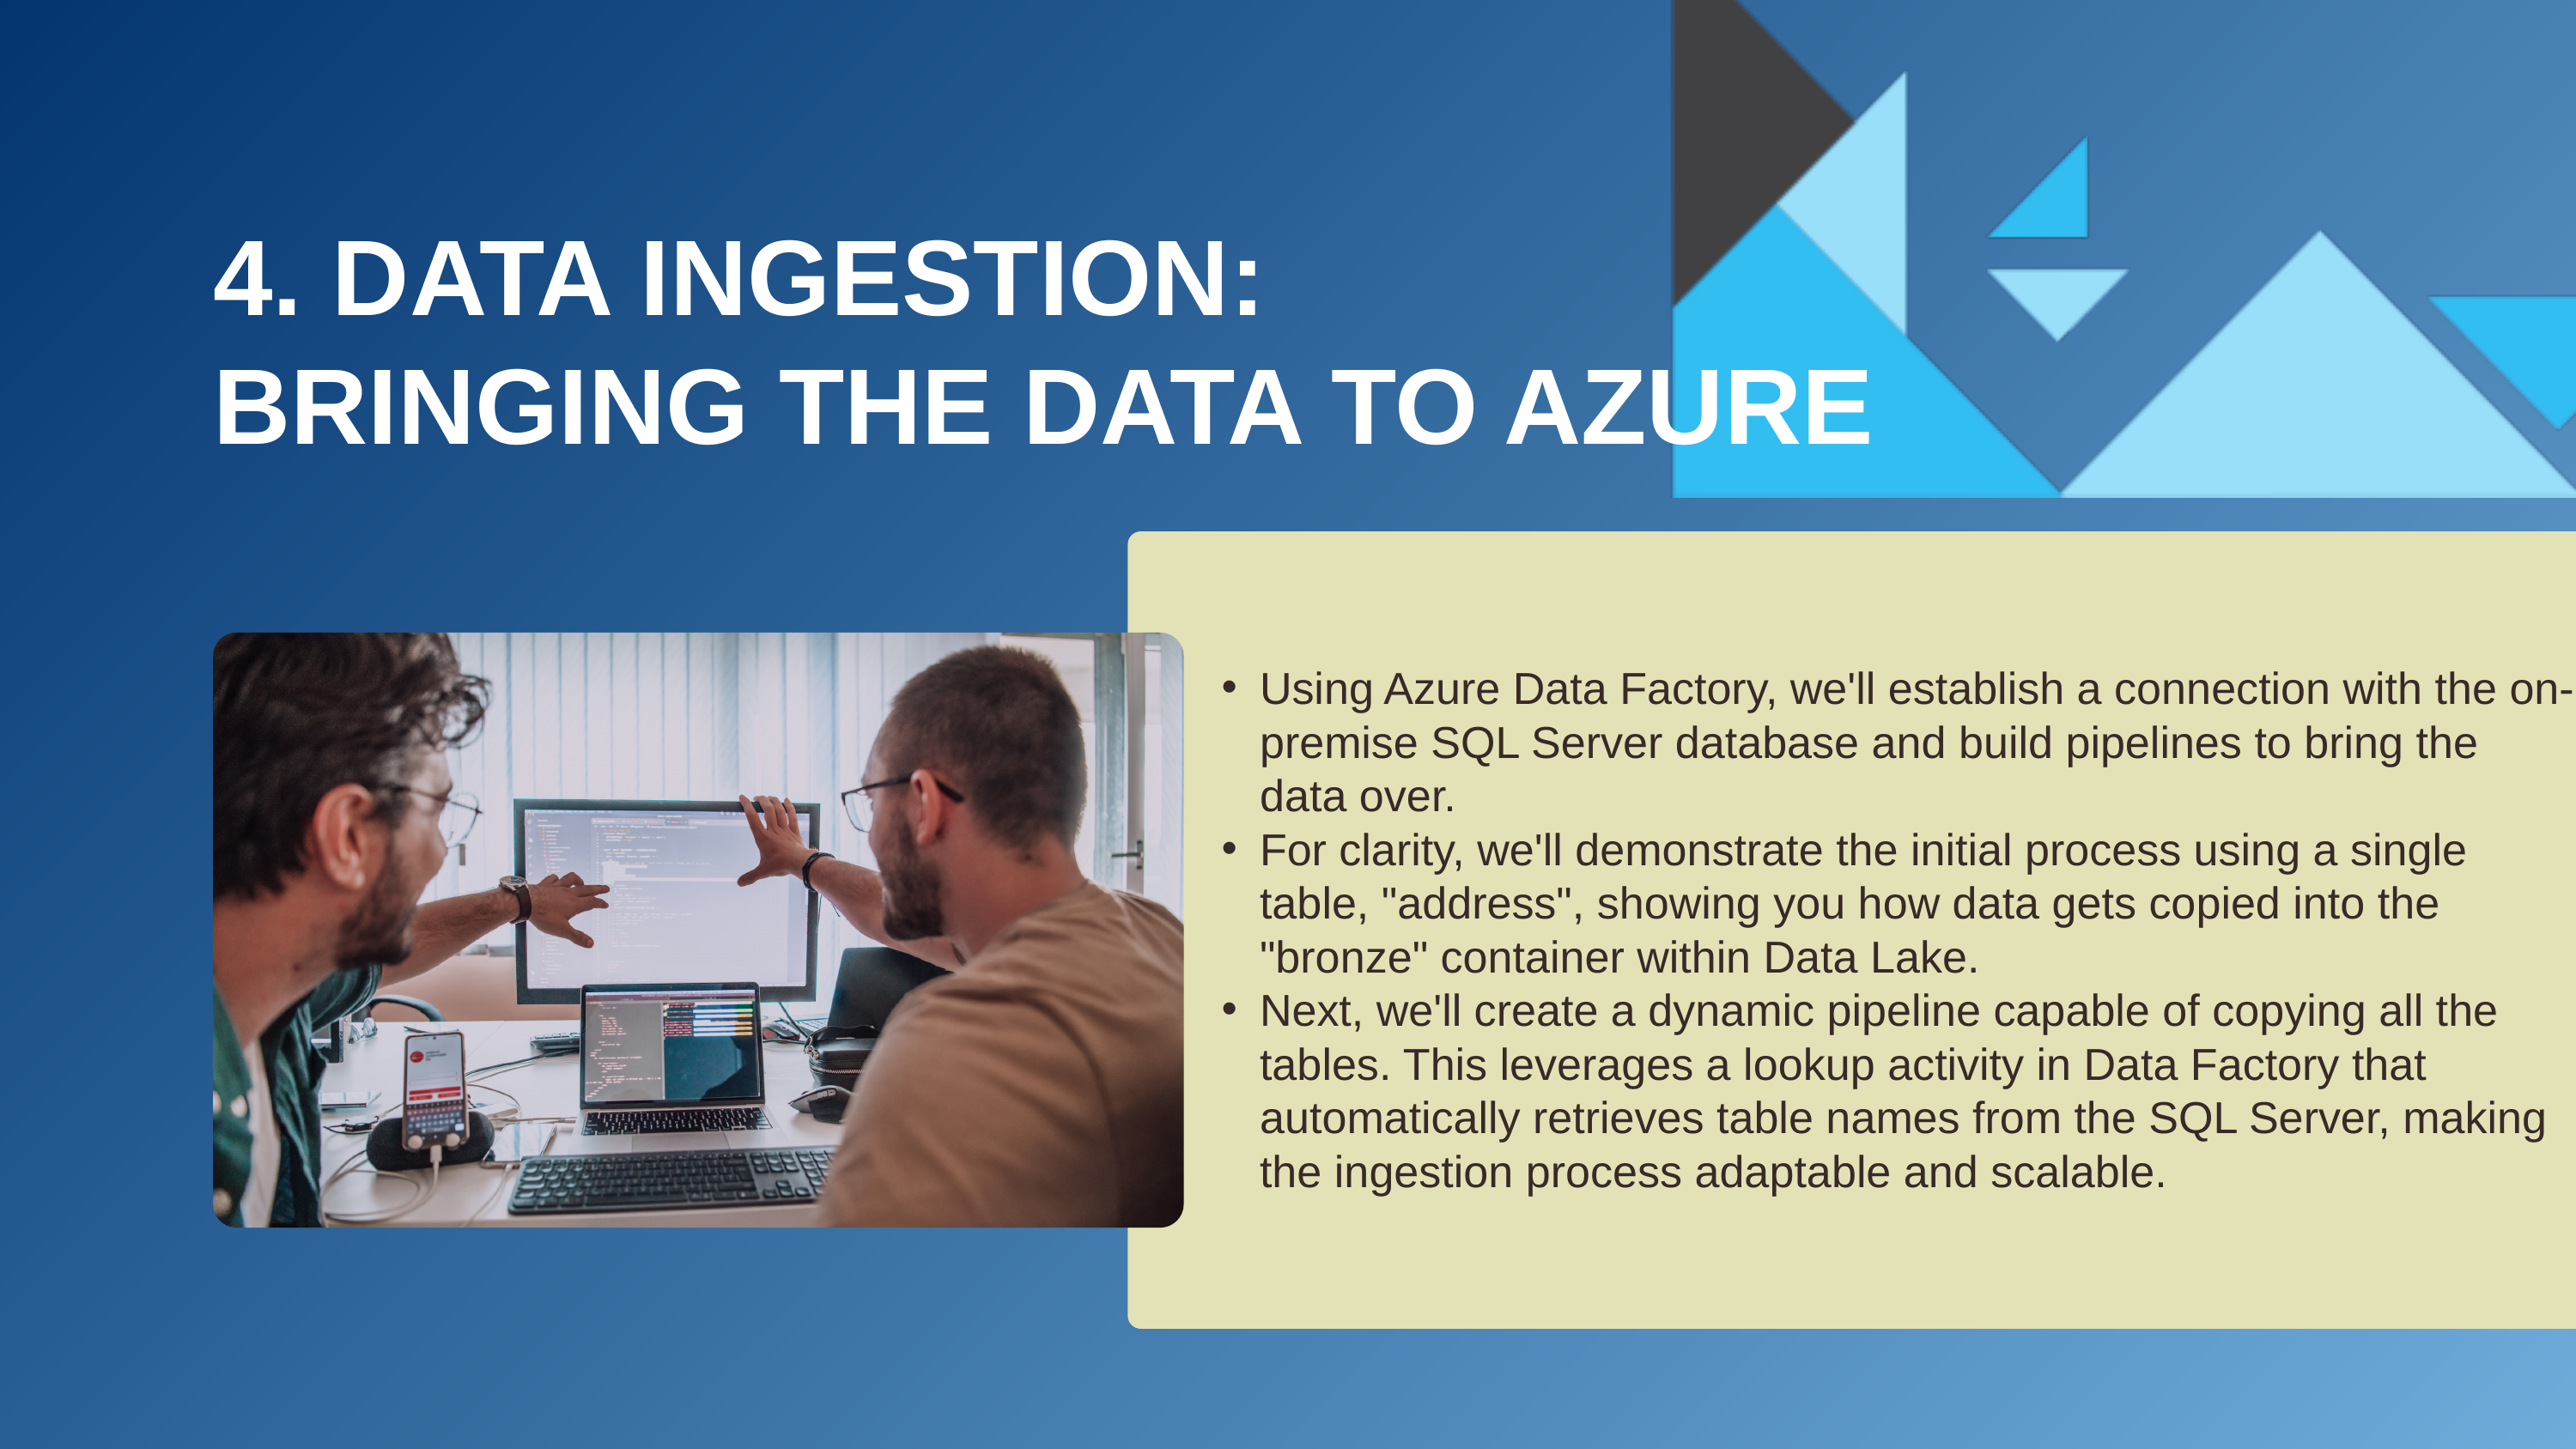

4. DATA INGESTION:
BRINGING THE DATA TO AZURE

Using Azure Data Factory, we'll establish a connection with the on-premise SQL Server database and build pipelines to bring the data over.
For clarity, we'll demonstrate the initial process using a single table, "address", showing you how data gets copied into the "bronze" container within Data Lake.
Next, we'll create a dynamic pipeline capable of copying all the tables. This leverages a lookup activity in Data Factory that automatically retrieves table names from the SQL Server, making the ingestion process adaptable and scalable.